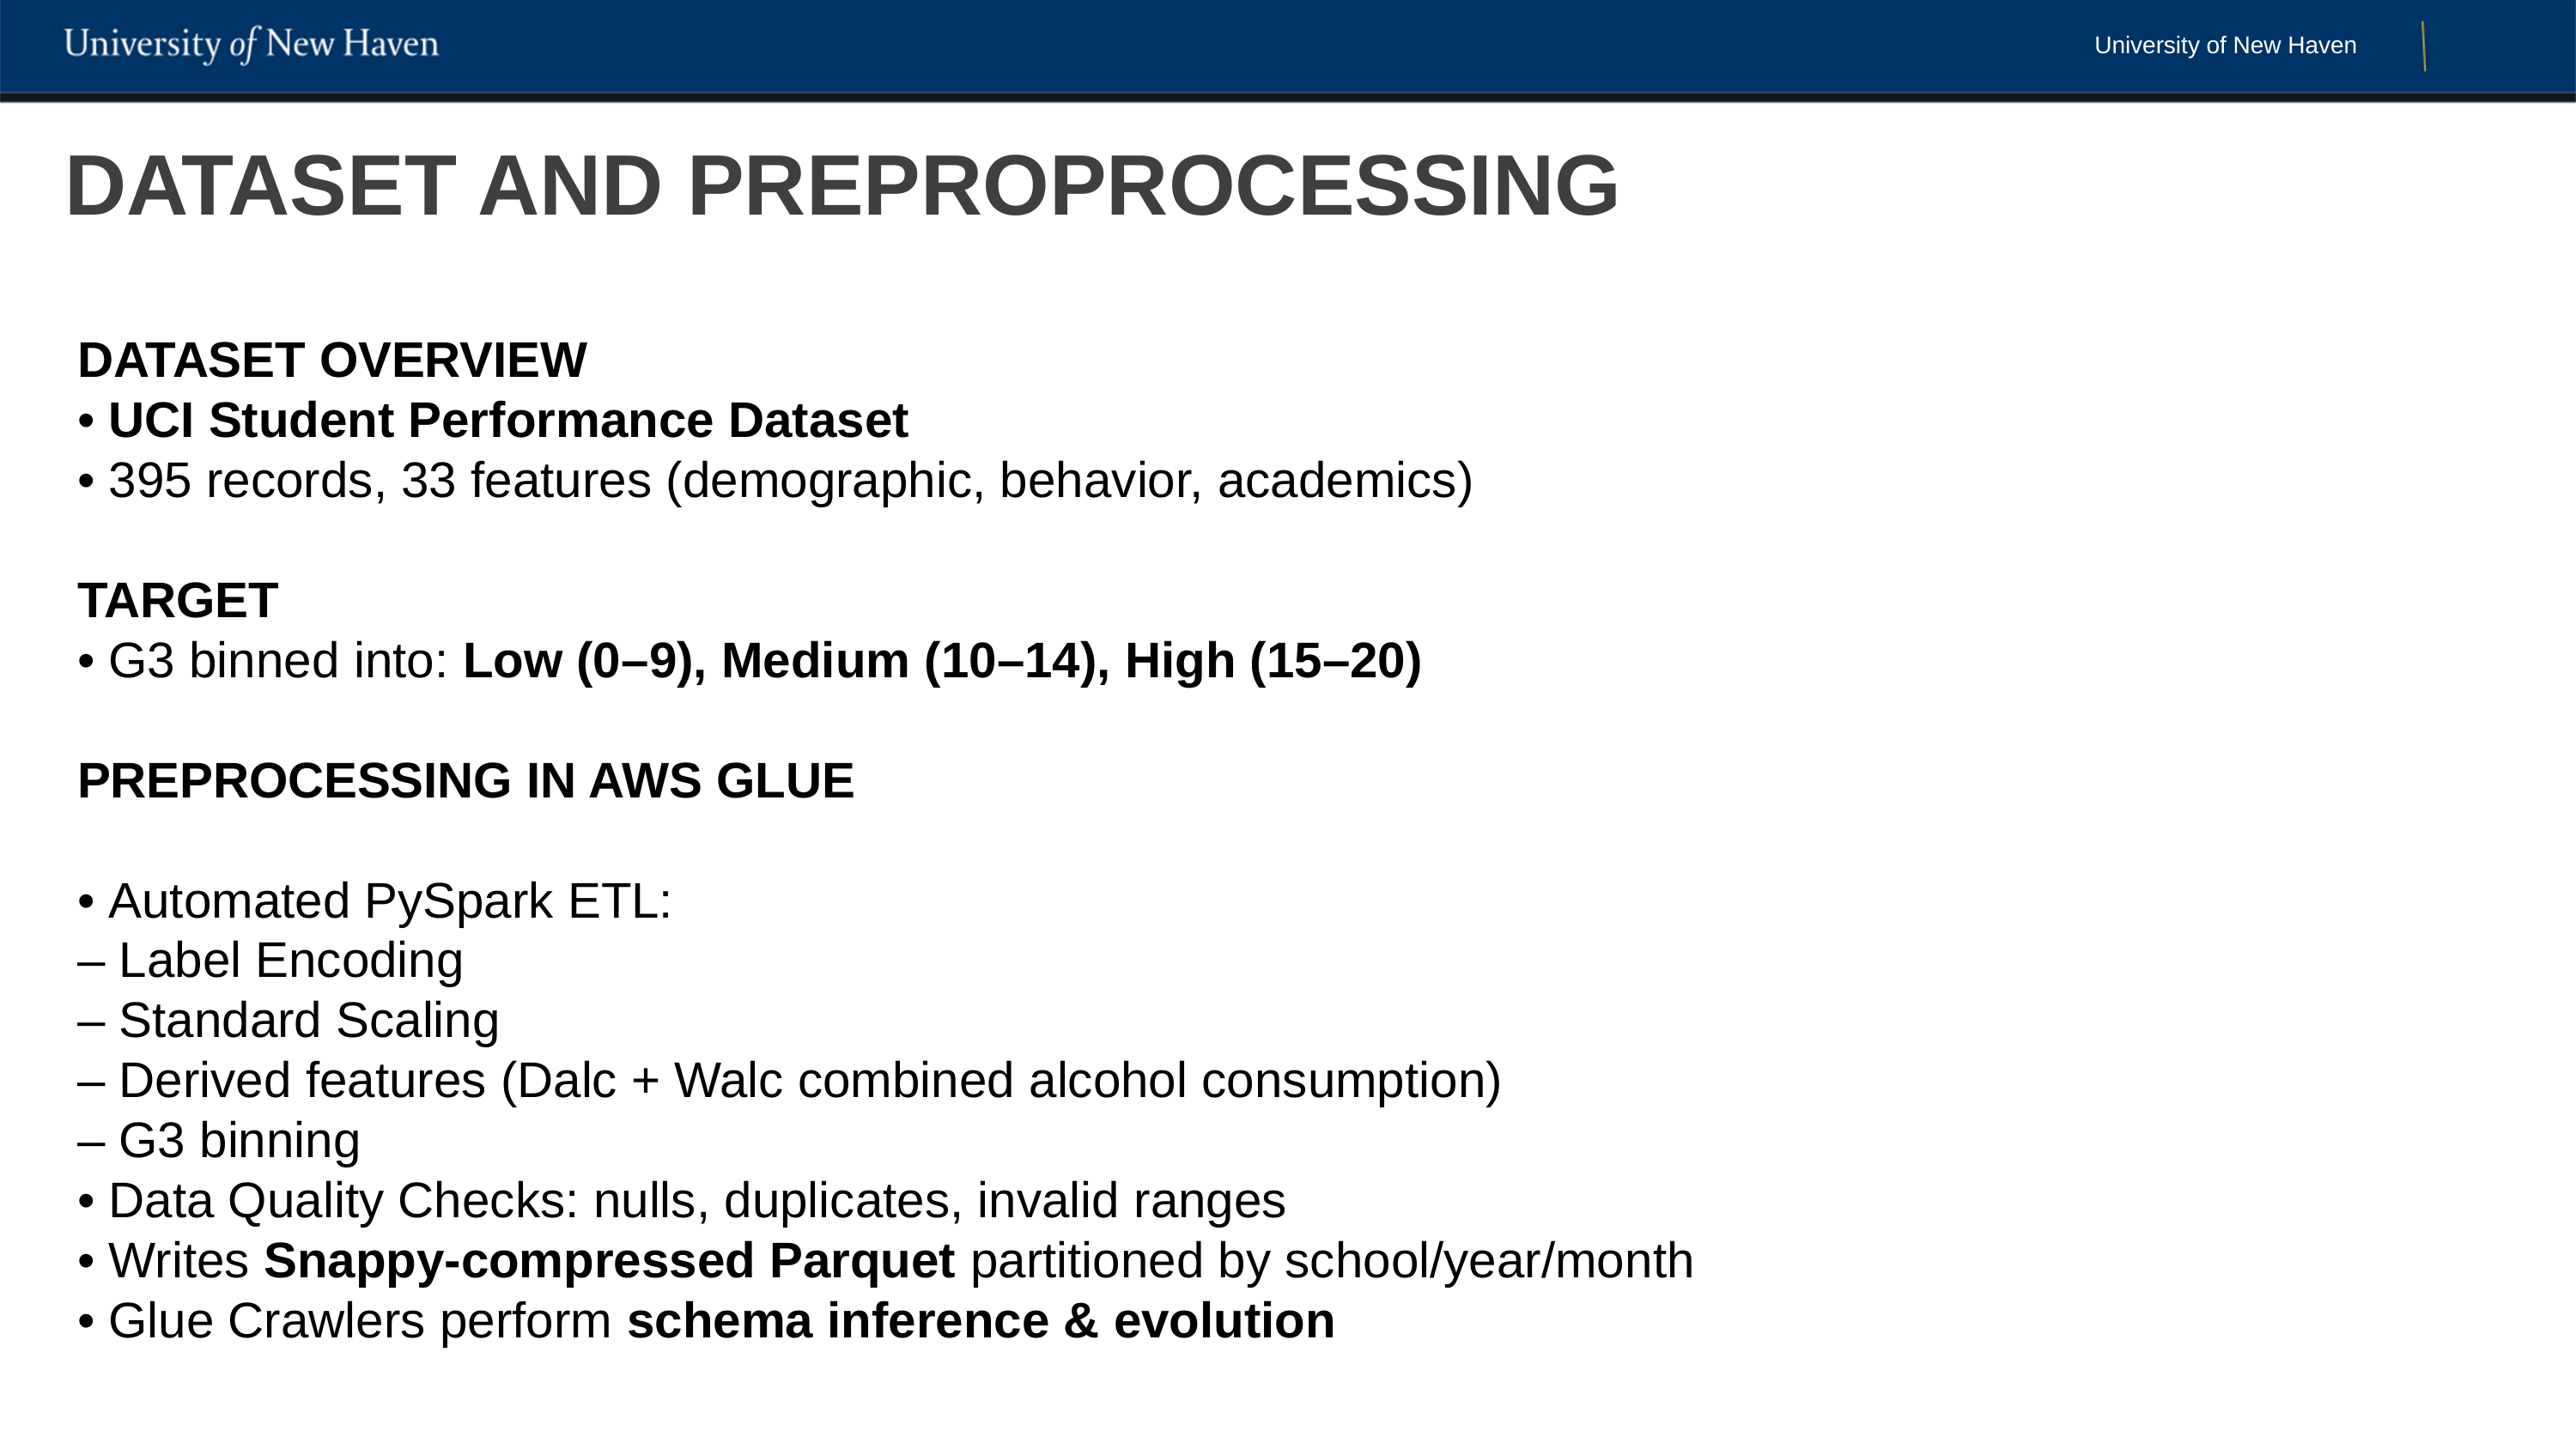

University of New Haven
DATASET AND PREPROPROCESSING
DATASET OVERVIEW
• UCI Student Performance Dataset
• 395 records, 33 features (demographic, behavior, academics)

TARGET
• G3 binned into: Low (0–9), Medium (10–14), High (15–20)

PREPROCESSING IN AWS GLUE

• Automated PySpark ETL:
– Label Encoding
– Standard Scaling
– Derived features (Dalc + Walc combined alcohol consumption)
– G3 binning
• Data Quality Checks: nulls, duplicates, invalid ranges
• Writes Snappy-compressed Parquet partitioned by school/year/month
• Glue Crawlers perform schema inference & evolution